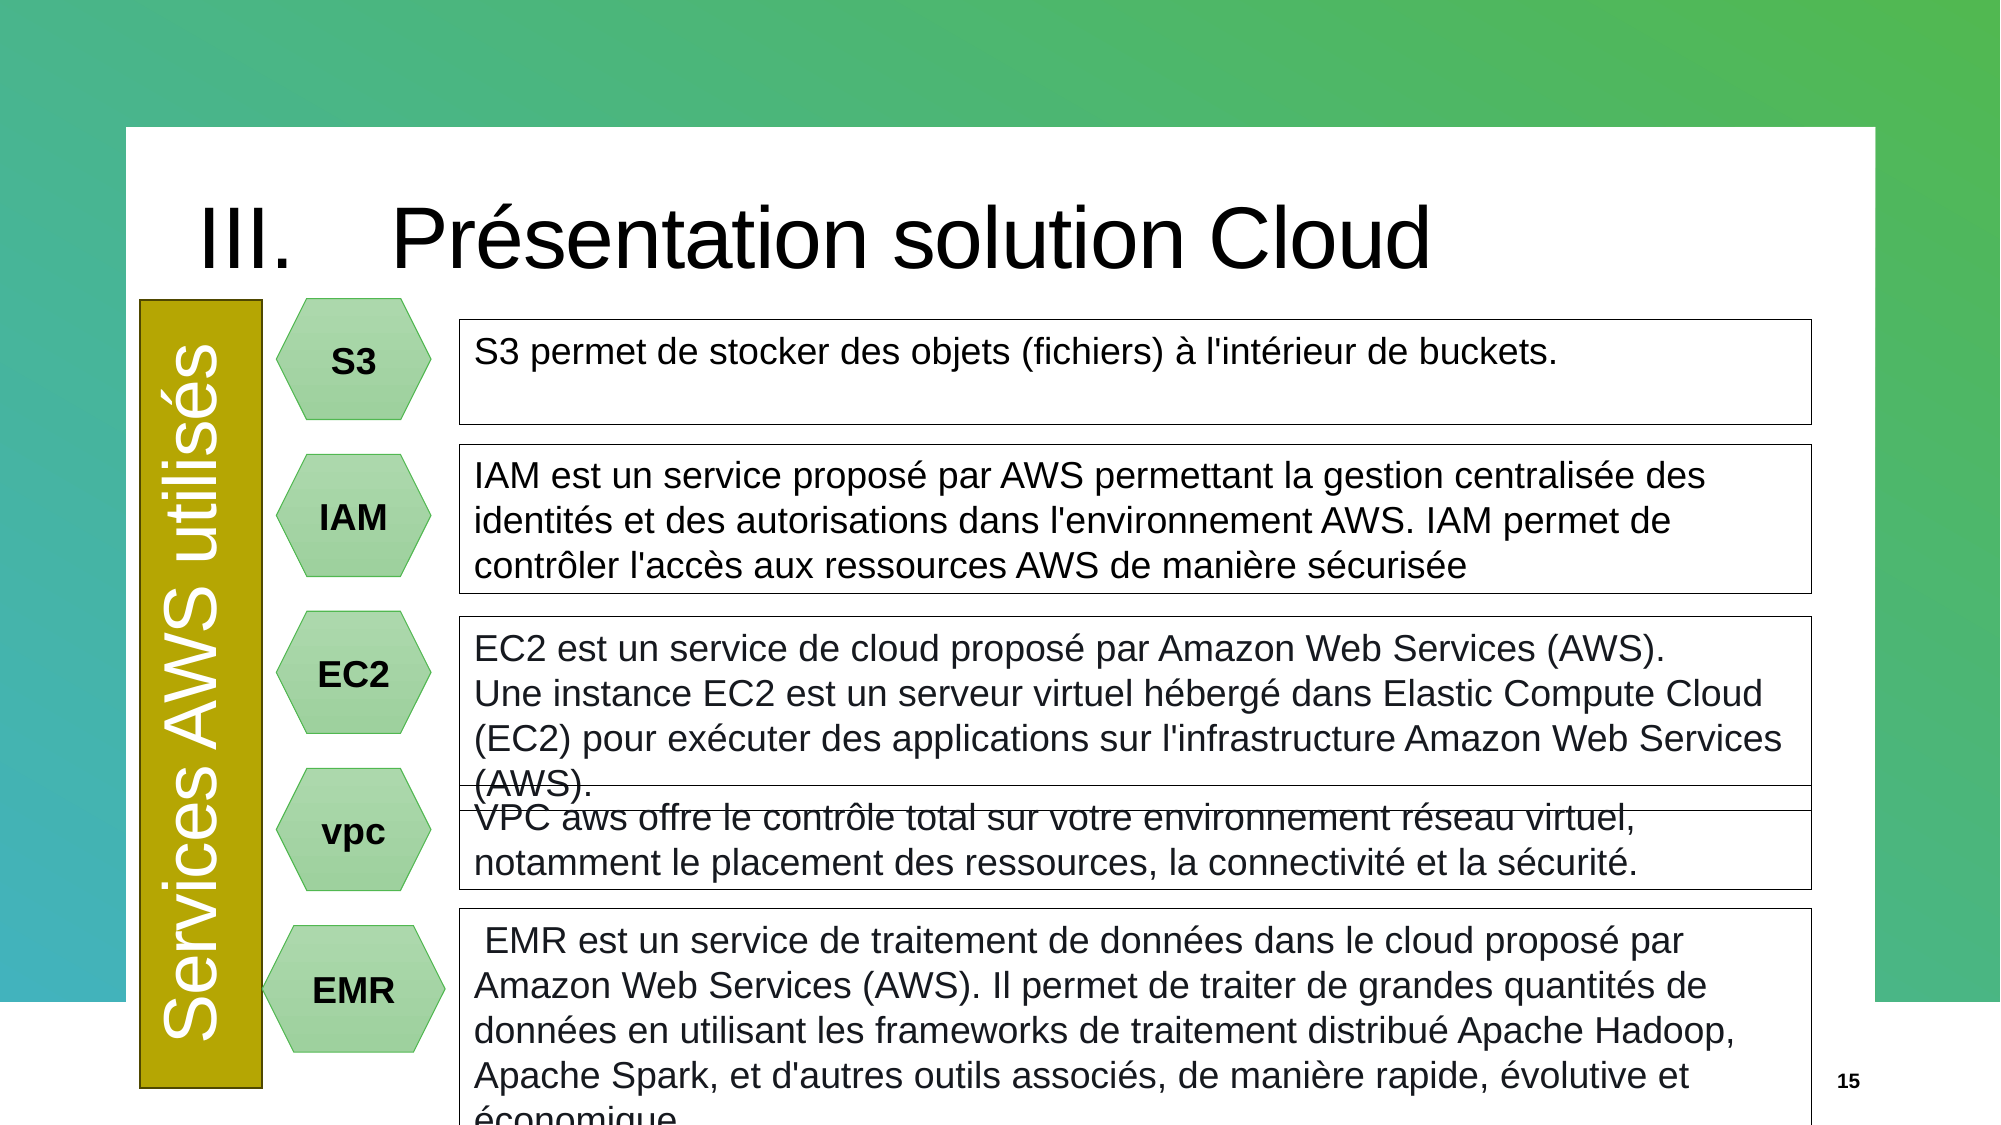

Présentation solution Cloud
S3
S3 permet de stocker des objets (fichiers) à l'intérieur de buckets.

IAM est un service proposé par AWS permettant la gestion centralisée des identités et des autorisations dans l'environnement AWS. IAM permet de contrôler l'accès aux ressources AWS de manière sécurisée
IAM
EC2
EC2 est un service de cloud proposé par Amazon Web Services (AWS).
Une instance EC2 est un serveur virtuel hébergé dans Elastic Compute Cloud (EC2) pour exécuter des applications sur l'infrastructure Amazon Web Services (AWS).
# Services AWS utilisés
vpc
VPC aws offre le contrôle total sur votre environnement réseau virtuel, notamment le placement des ressources, la connectivité et la sécurité.
 EMR est un service de traitement de données dans le cloud proposé par Amazon Web Services (AWS). Il permet de traiter de grandes quantités de données en utilisant les frameworks de traitement distribué Apache Hadoop, Apache Spark, et d'autres outils associés, de manière rapide, évolutive et économique
EMR
15